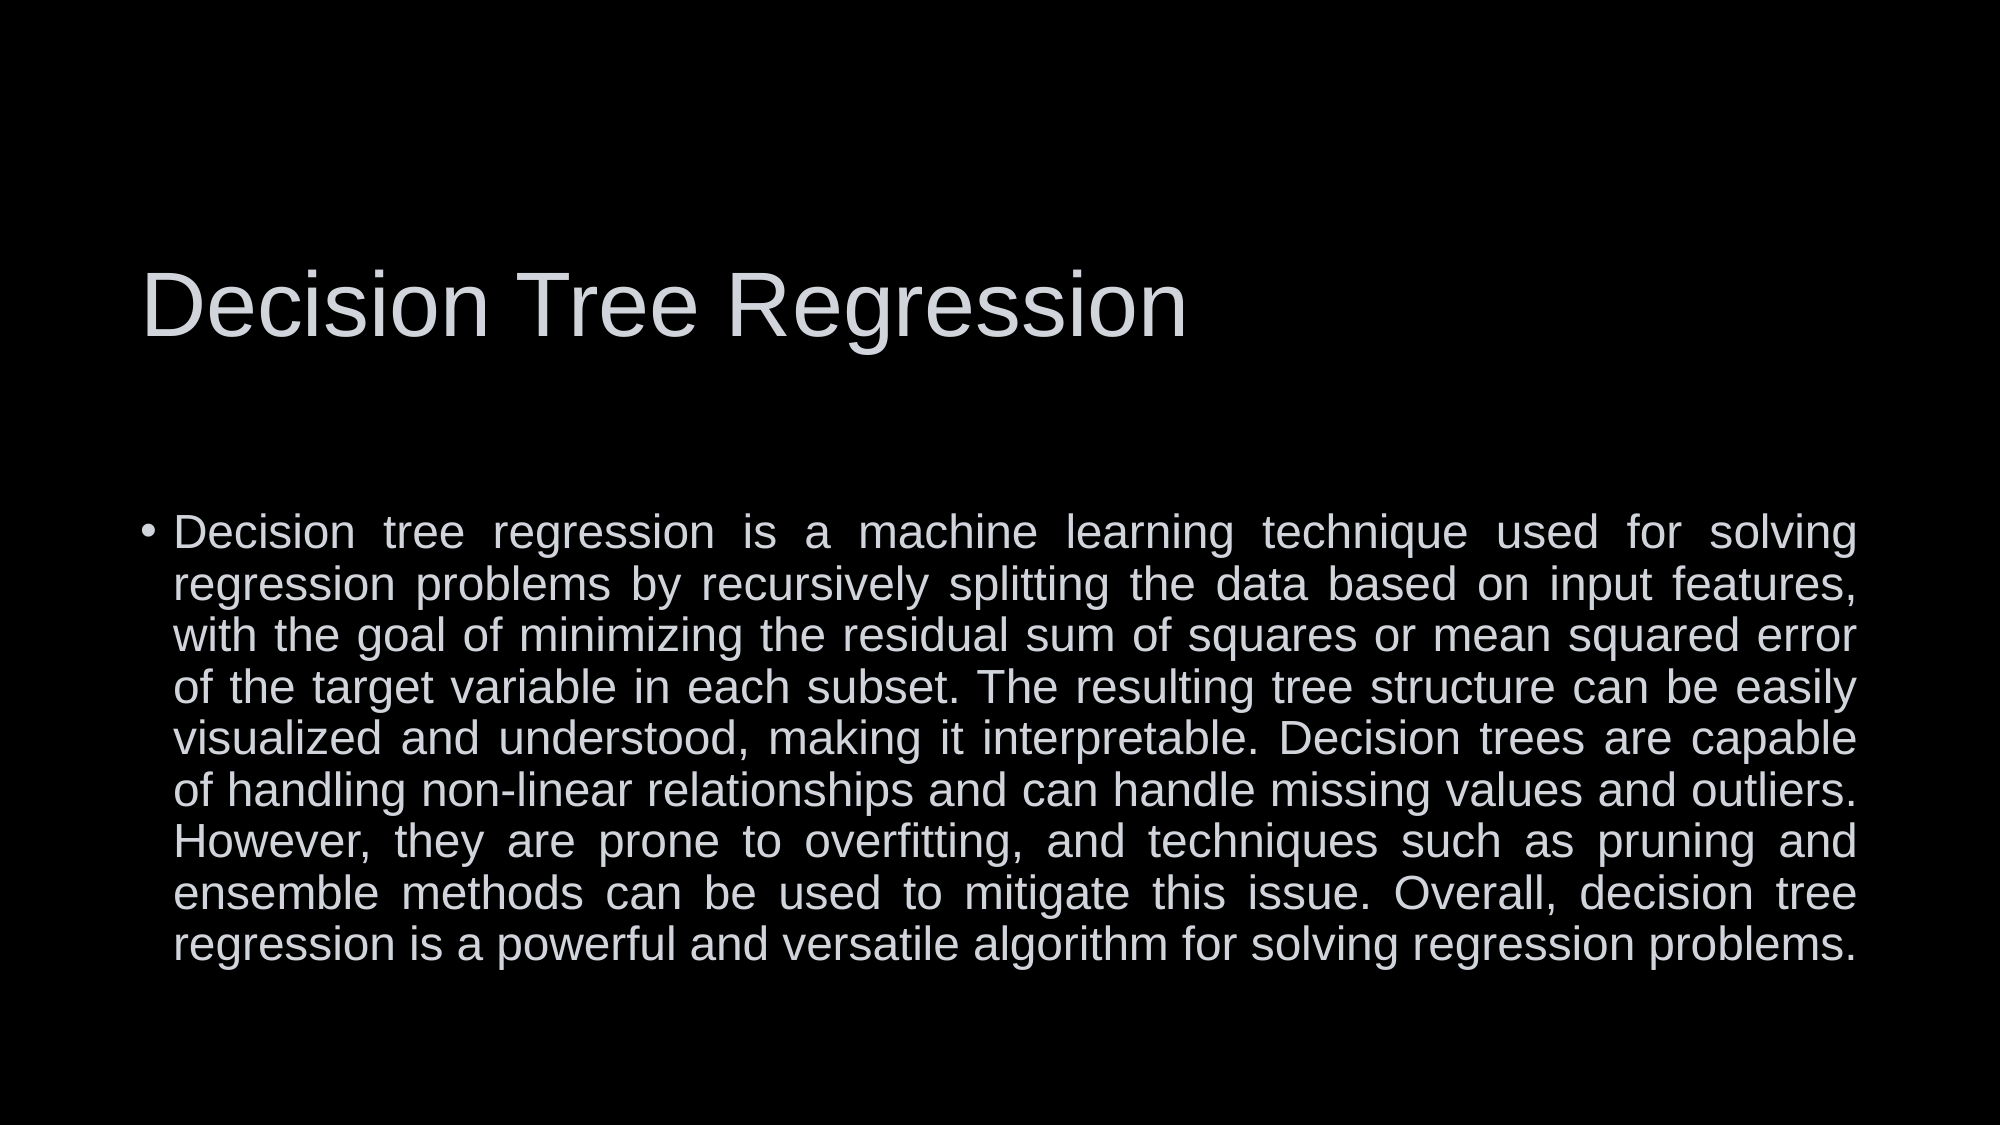

# Decision Tree Regression
Decision tree regression is a machine learning technique used for solving regression problems by recursively splitting the data based on input features, with the goal of minimizing the residual sum of squares or mean squared error of the target variable in each subset. The resulting tree structure can be easily visualized and understood, making it interpretable. Decision trees are capable of handling non-linear relationships and can handle missing values and outliers. However, they are prone to overfitting, and techniques such as pruning and ensemble methods can be used to mitigate this issue. Overall, decision tree regression is a powerful and versatile algorithm for solving regression problems.